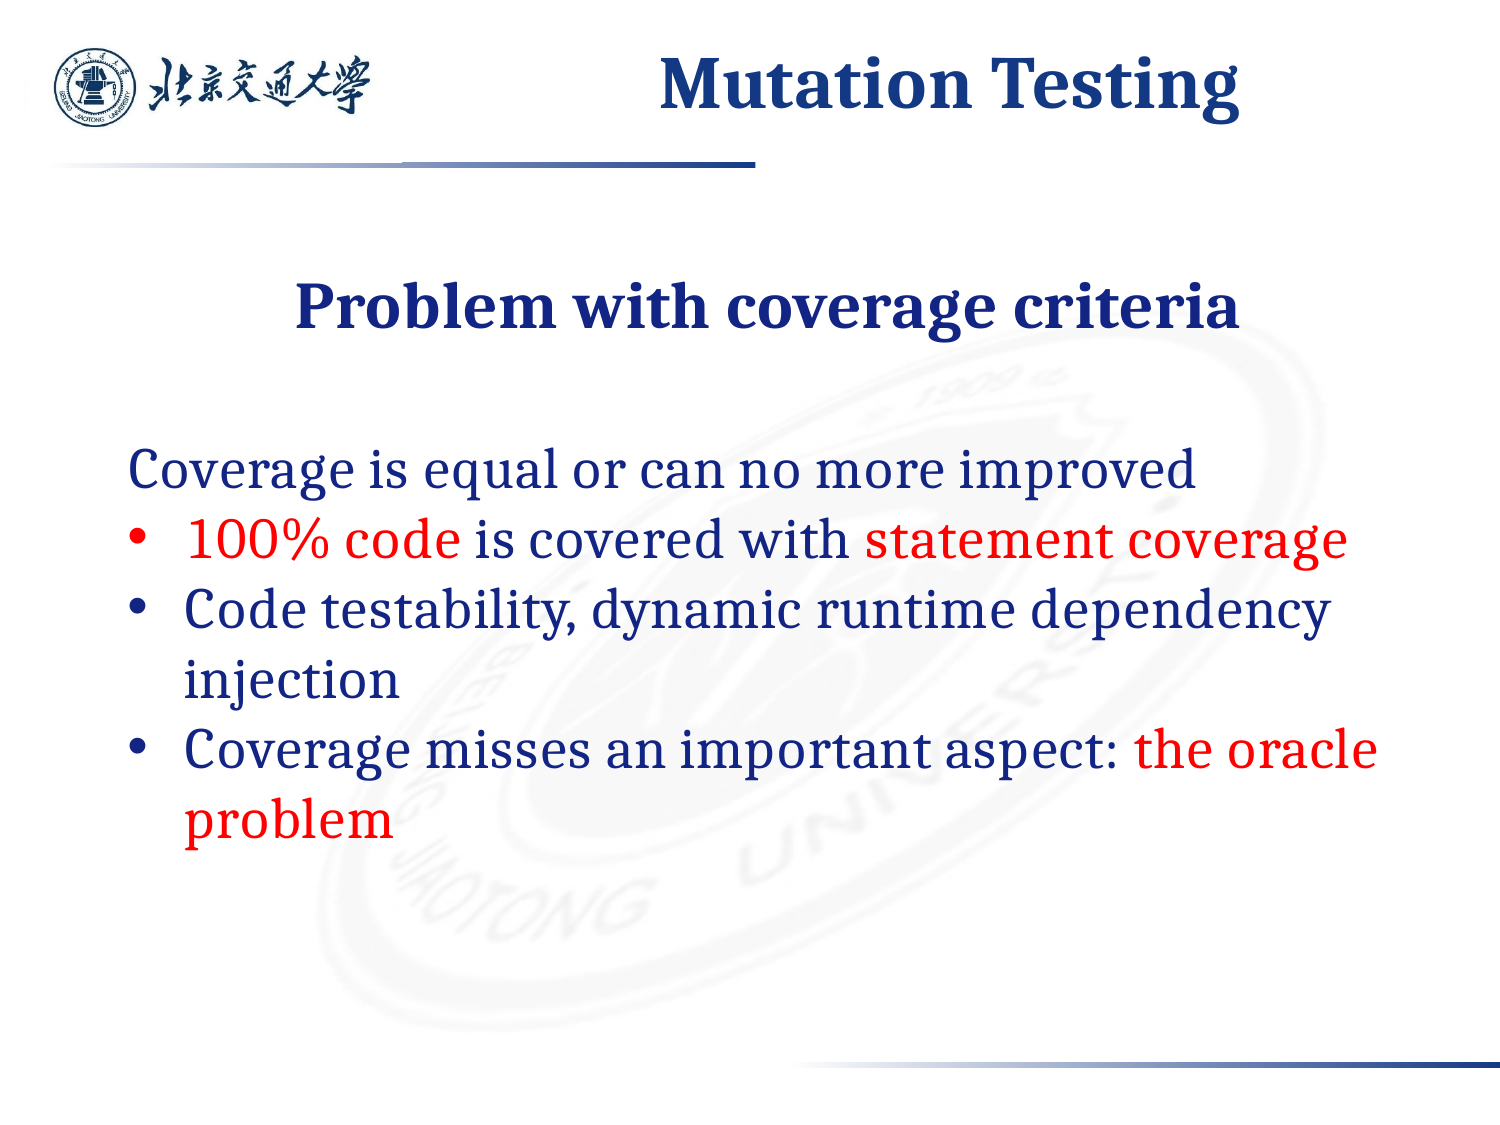

# Mutation Testing
Problem with coverage criteria
Coverage is equal or can no more improved
100% code is covered with statement coverage
Code testability, dynamic runtime dependency injection
Coverage misses an important aspect: the oracle problem